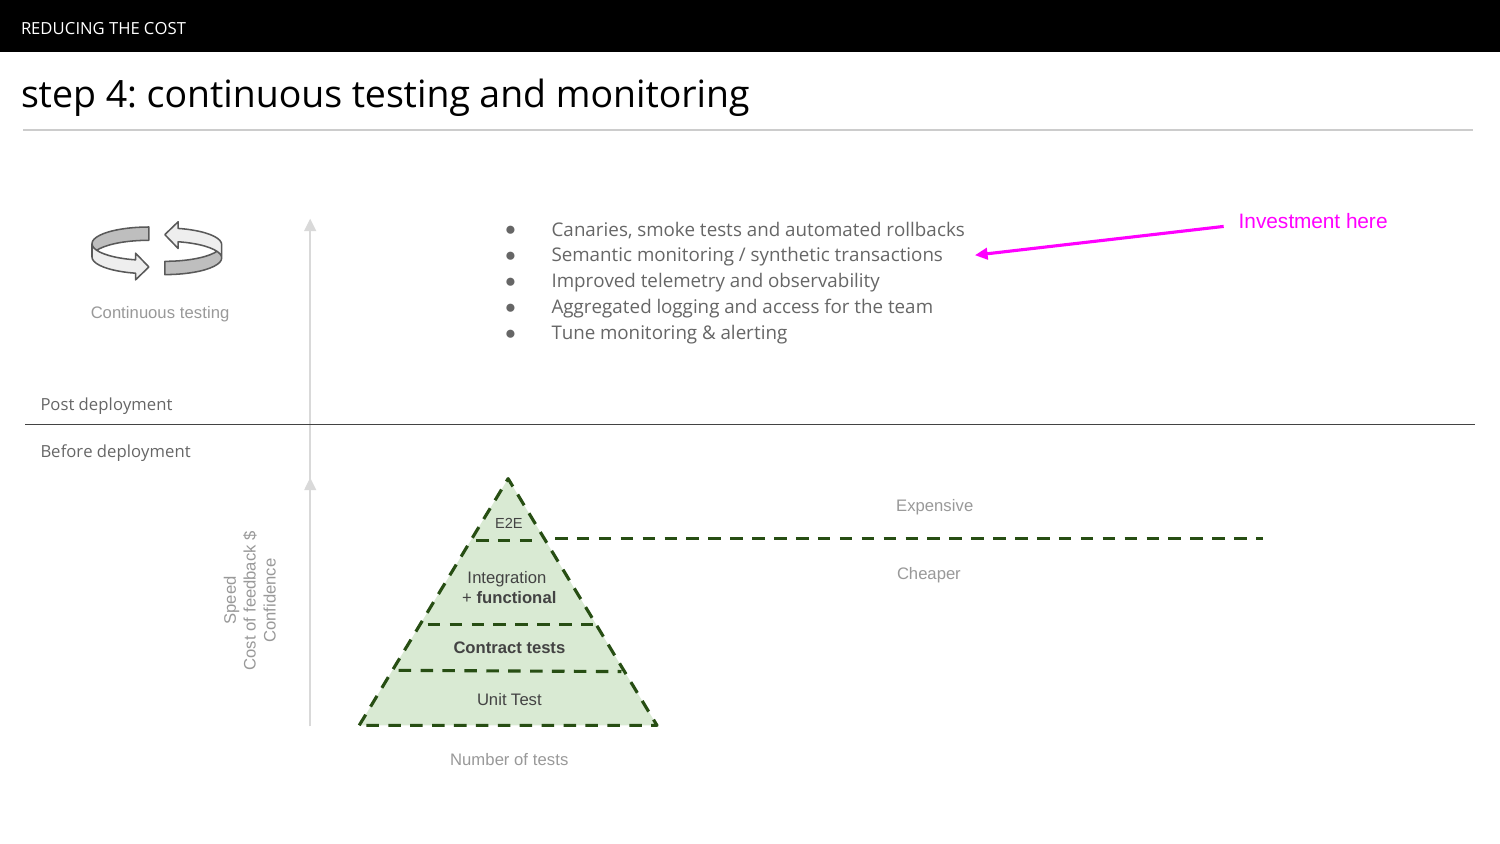

REDUCING THE COST
step 4: continuous testing and monitoring
Investment here
Canaries, smoke tests and automated rollbacks
Semantic monitoring / synthetic transactions
Improved telemetry and observability
Aggregated logging and access for the team
Tune monitoring & alerting

Continuous testing
Post deployment
Before deployment

Expensive
E2E
Integration
+ functional
Cheaper
Speed
Cost of feedback $
Confidence
Contract tests
# Unit Test
Number of tests